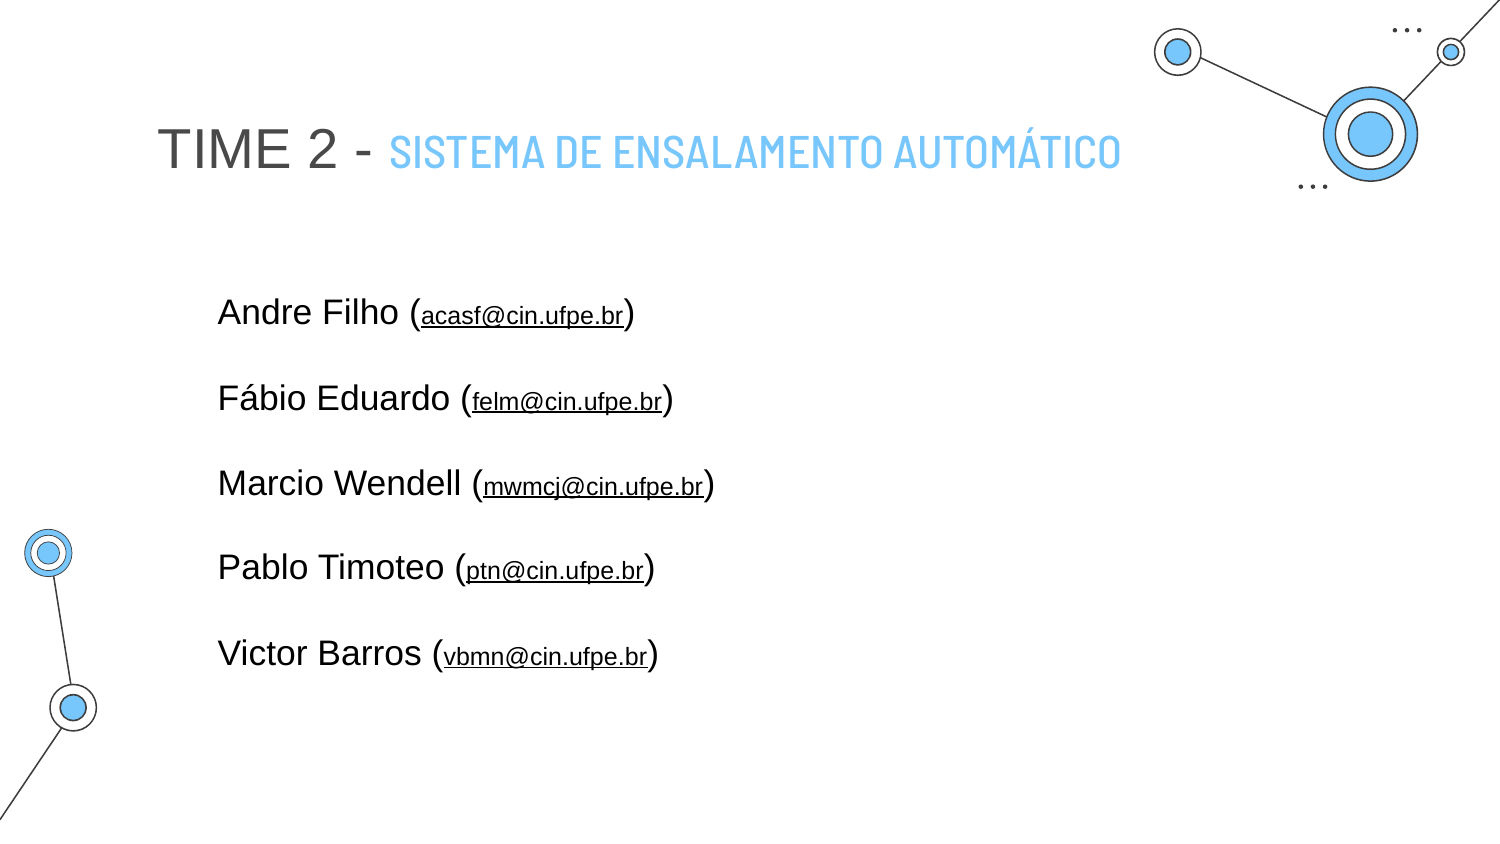

# TIME 2 - SISTEMA DE ENSALAMENTO AUTOMÁTICO

Andre Filho (acasf@cin.ufpe.br)

Fábio Eduardo (felm@cin.ufpe.br)

Marcio Wendell (mwmcj@cin.ufpe.br)

Pablo Timoteo (ptn@cin.ufpe.br)

Victor Barros (vbmn@cin.ufpe.br)